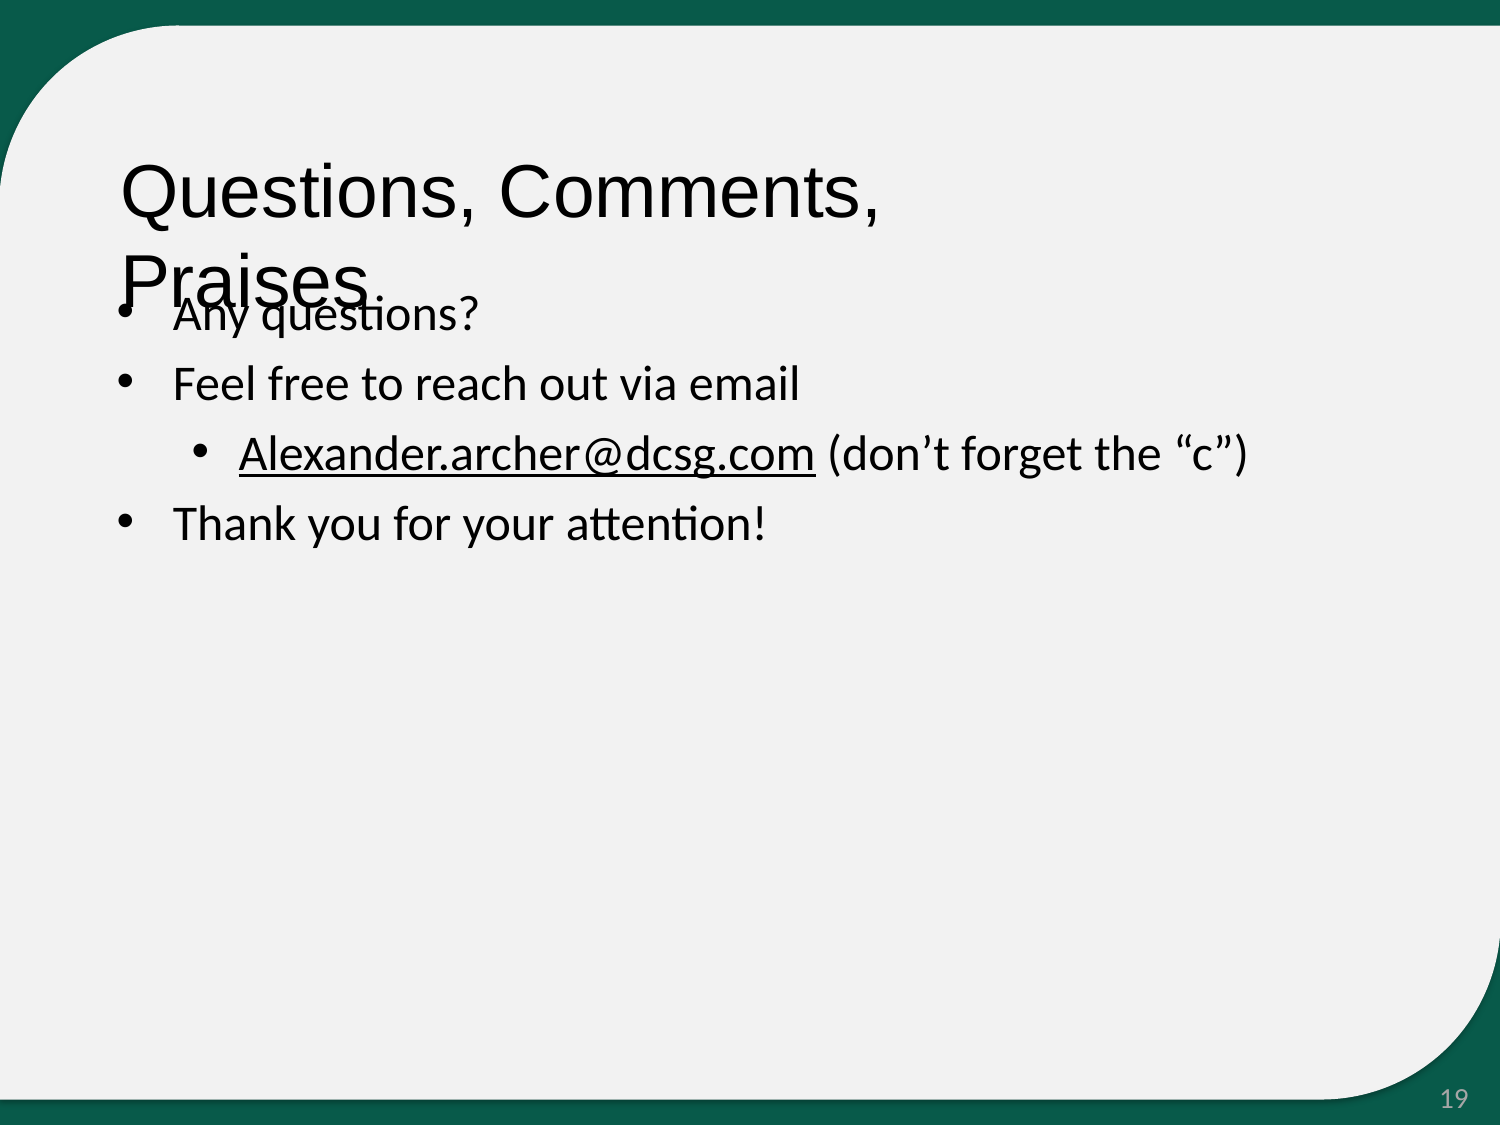

Questions, Comments, Praises
Any questions?
Feel free to reach out via email
Alexander.archer@dcsg.com (don’t forget the “c”)
Thank you for your attention!
19